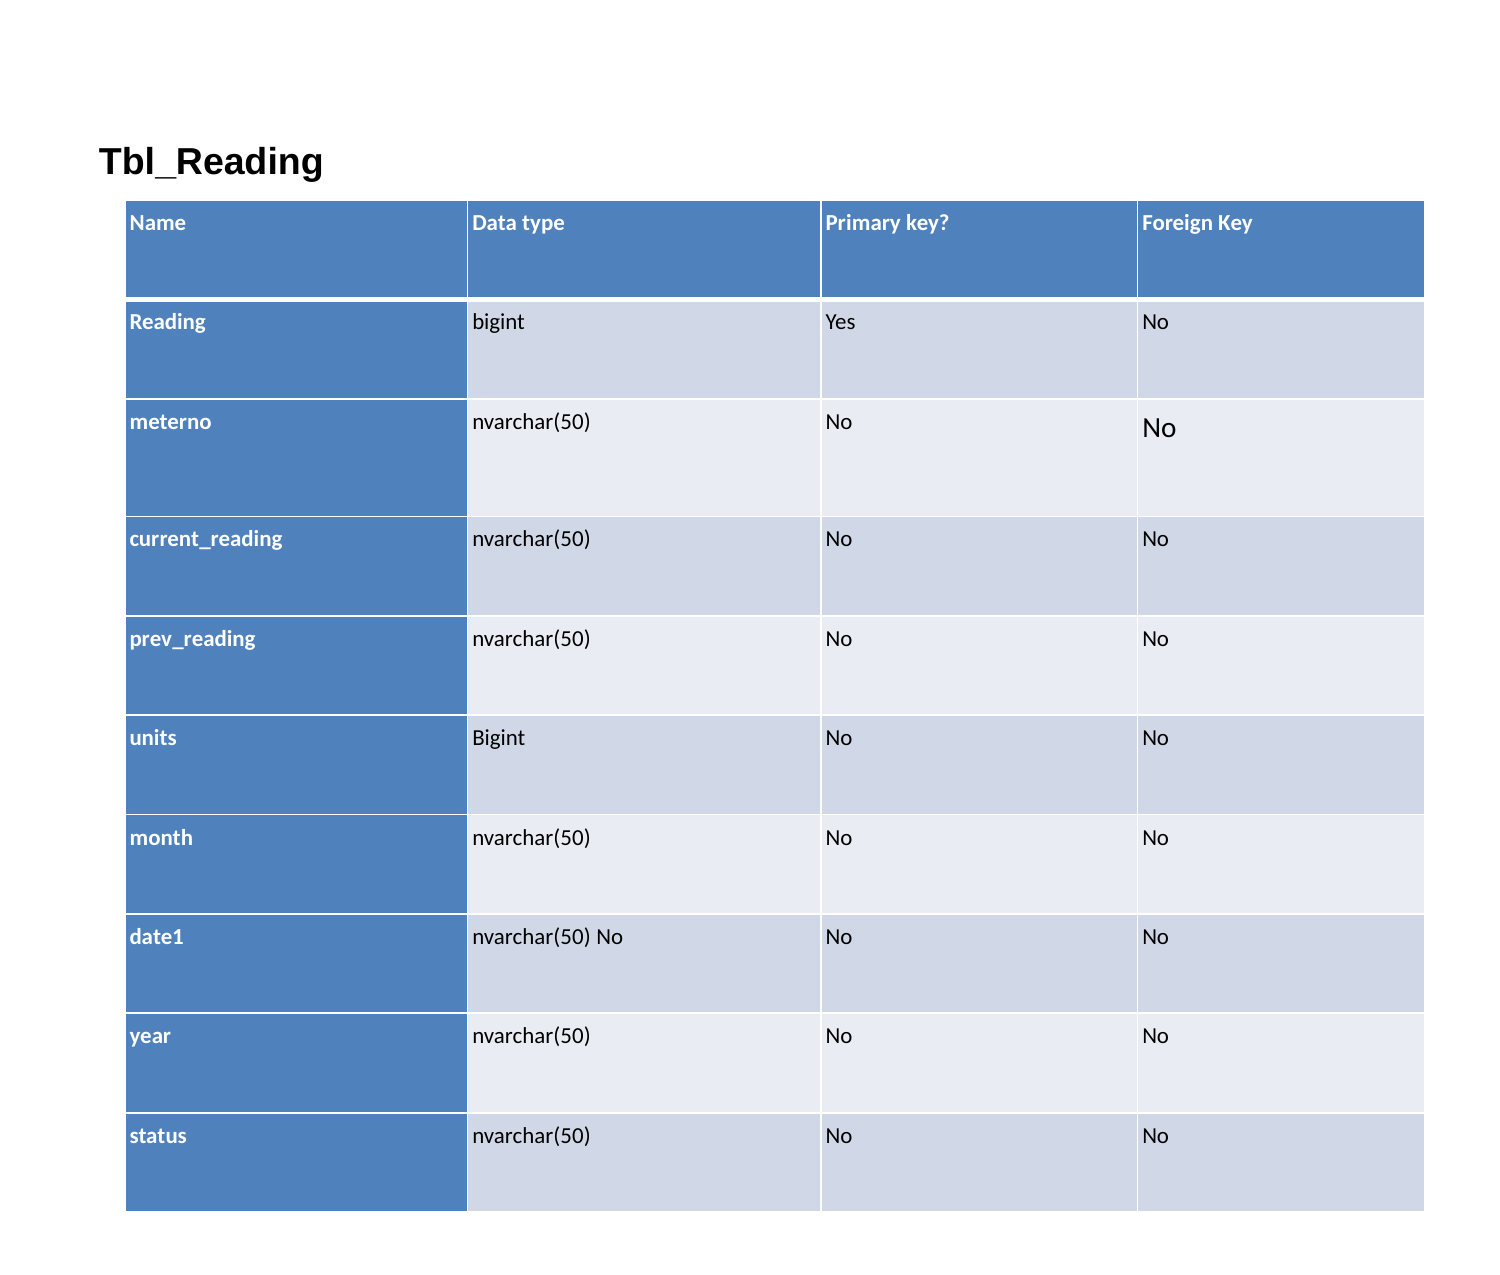

Tbl_Reading

| Name | Data type | Primary key? | Foreign Key |
| --- | --- | --- | --- |
| Reading | bigint | Yes | No |
| meterno | nvarchar(50) | No | No |
| current\_reading | nvarchar(50) | No | No |
| prev\_reading | nvarchar(50) | No | No |
| units | Bigint | No | No |
| month | nvarchar(50) | No | No |
| date1 | nvarchar(50) No | No | No |
| year | nvarchar(50) | No | No |
| status | nvarchar(50) | No | No |